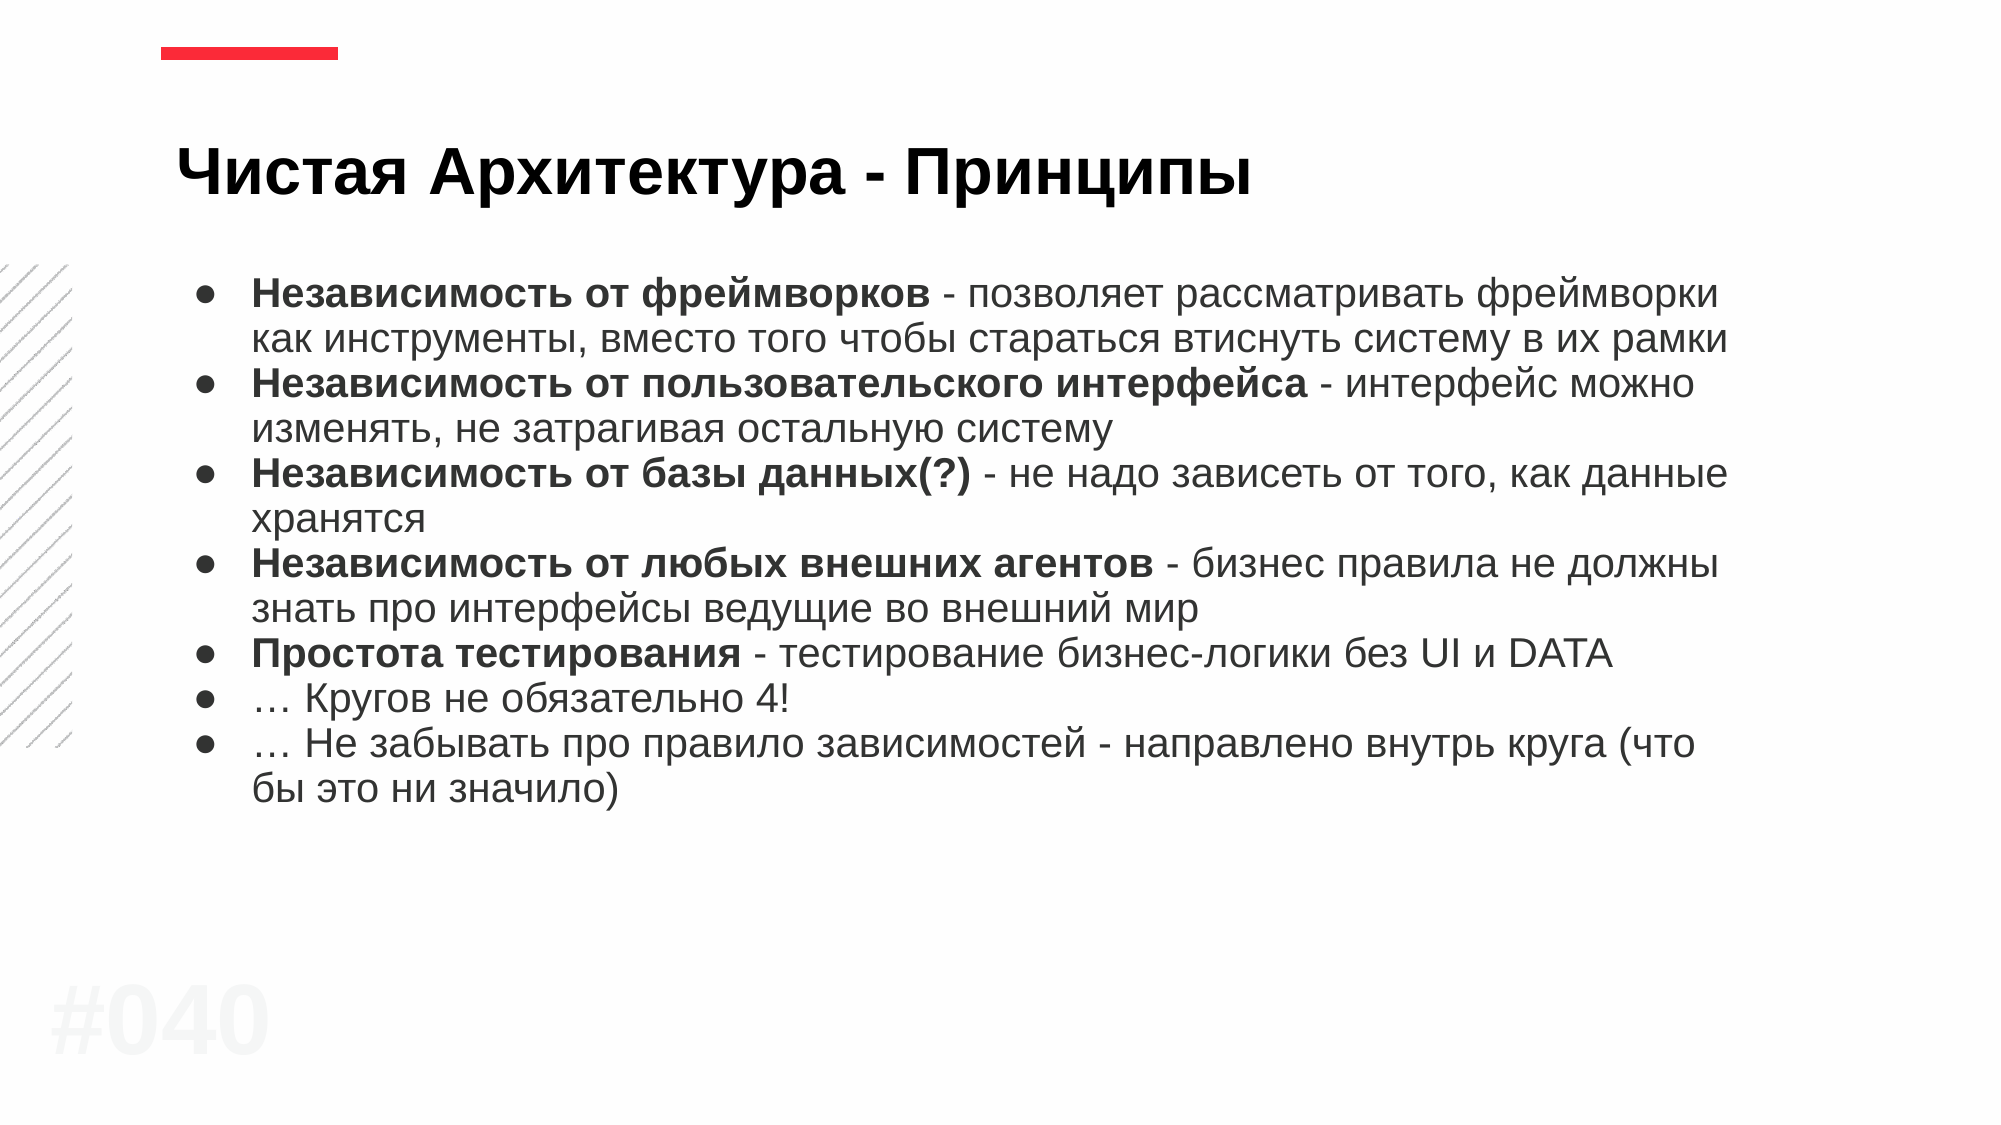

Чистая Архитектура - Принципы
Независимость от фреймворков - позволяет рассматривать фреймворки как инструменты, вместо того чтобы стараться втиснуть систему в их рамки
Независимость от пользовательского интерфейса - интерфейс можно изменять, не затрагивая остальную систему
Независимость от базы данных(?) - не надо зависеть от того, как данные хранятся
Независимость от любых внешних агентов - бизнес правила не должны знать про интерфейсы ведущие во внешний мир
Простота тестирования - тестирование бизнес-логики без UI и DATA
… Кругов не обязательно 4!
… Не забывать про правило зависимостей - направлено внутрь круга (что бы это ни значило)
#040